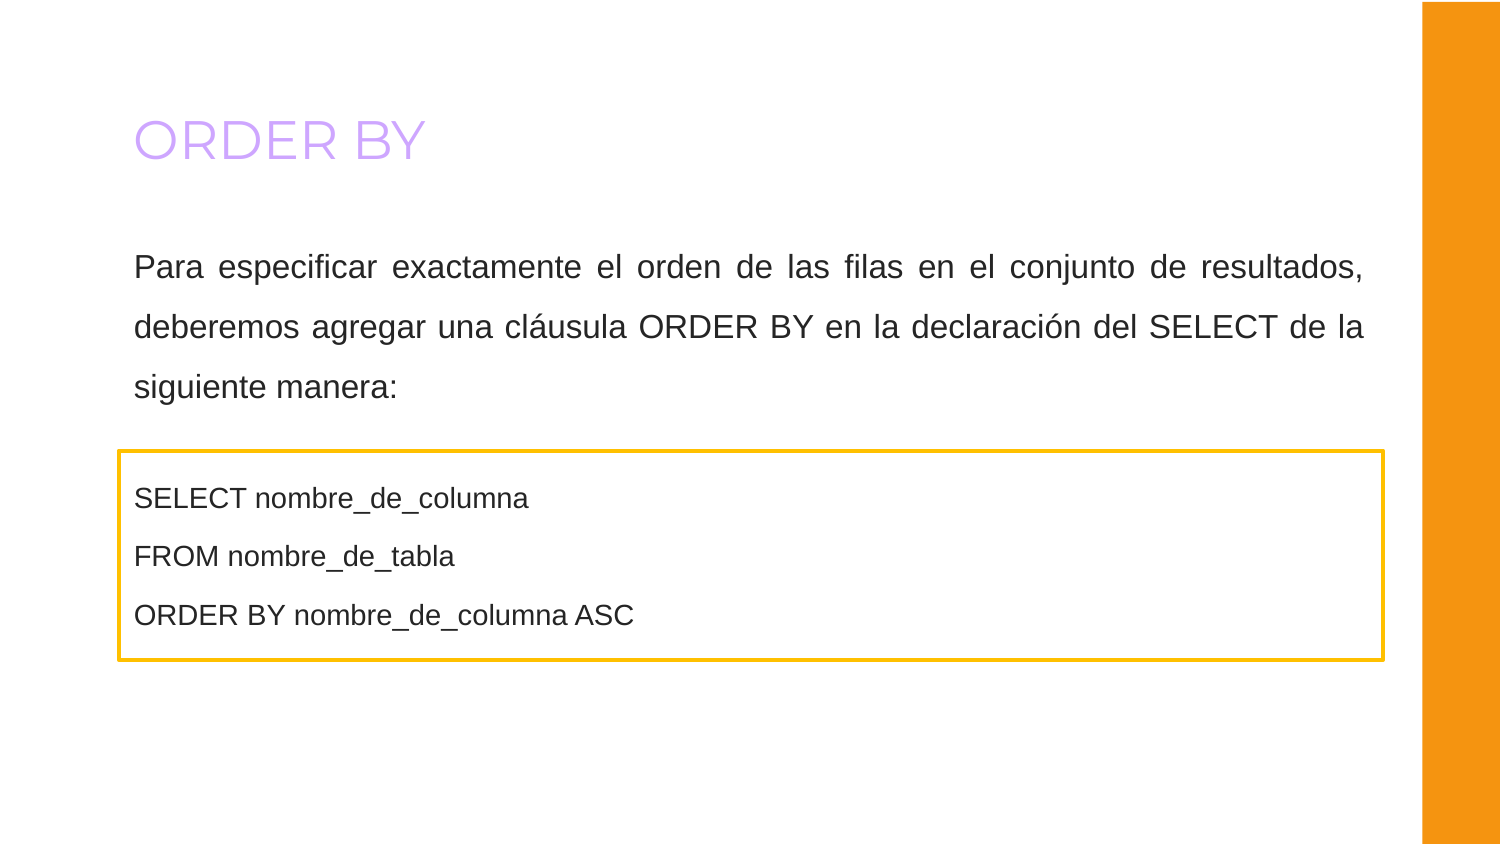

# ORDER BY
Para especificar exactamente el orden de las filas en el conjunto de resultados, deberemos agregar una cláusula ORDER BY en la declaración del SELECT de la siguiente manera:

SELECT nombre_de_columna
FROM nombre_de_tabla
ORDER BY nombre_de_columna ASC